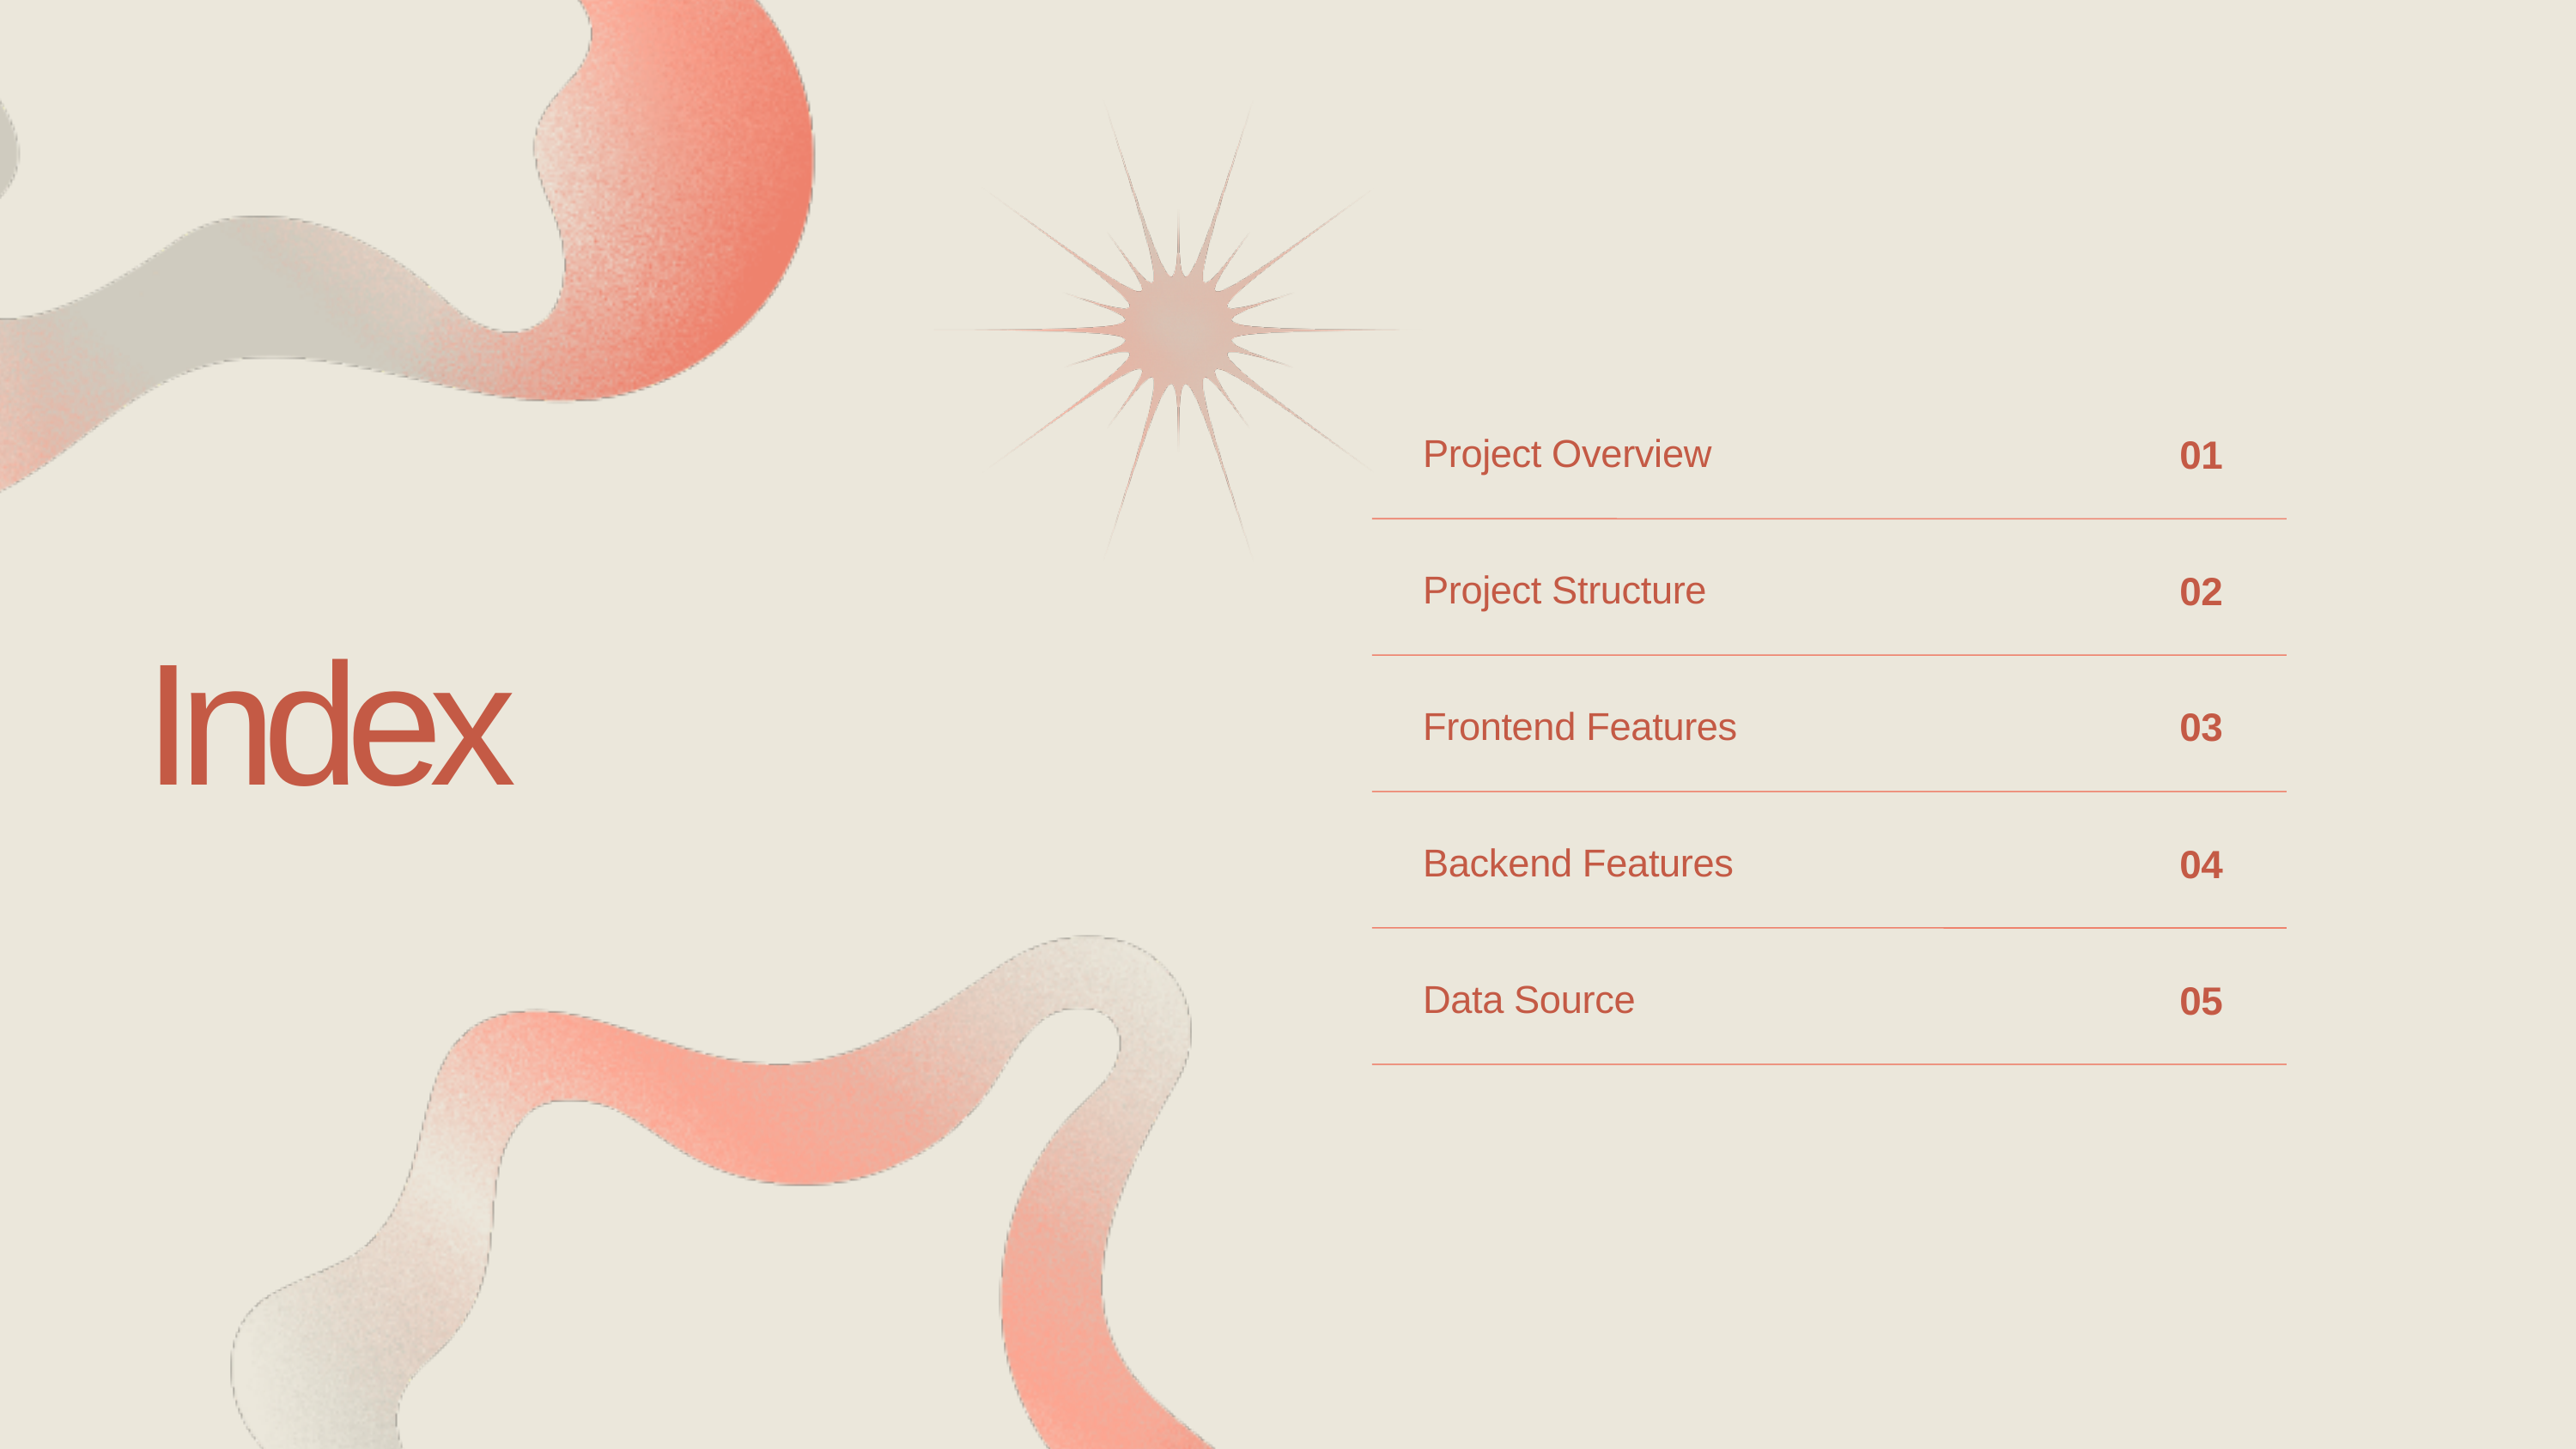

Project Overview
01

Project Structure
02
Index

Frontend Features
03

Backend Features
04

Data Source
05